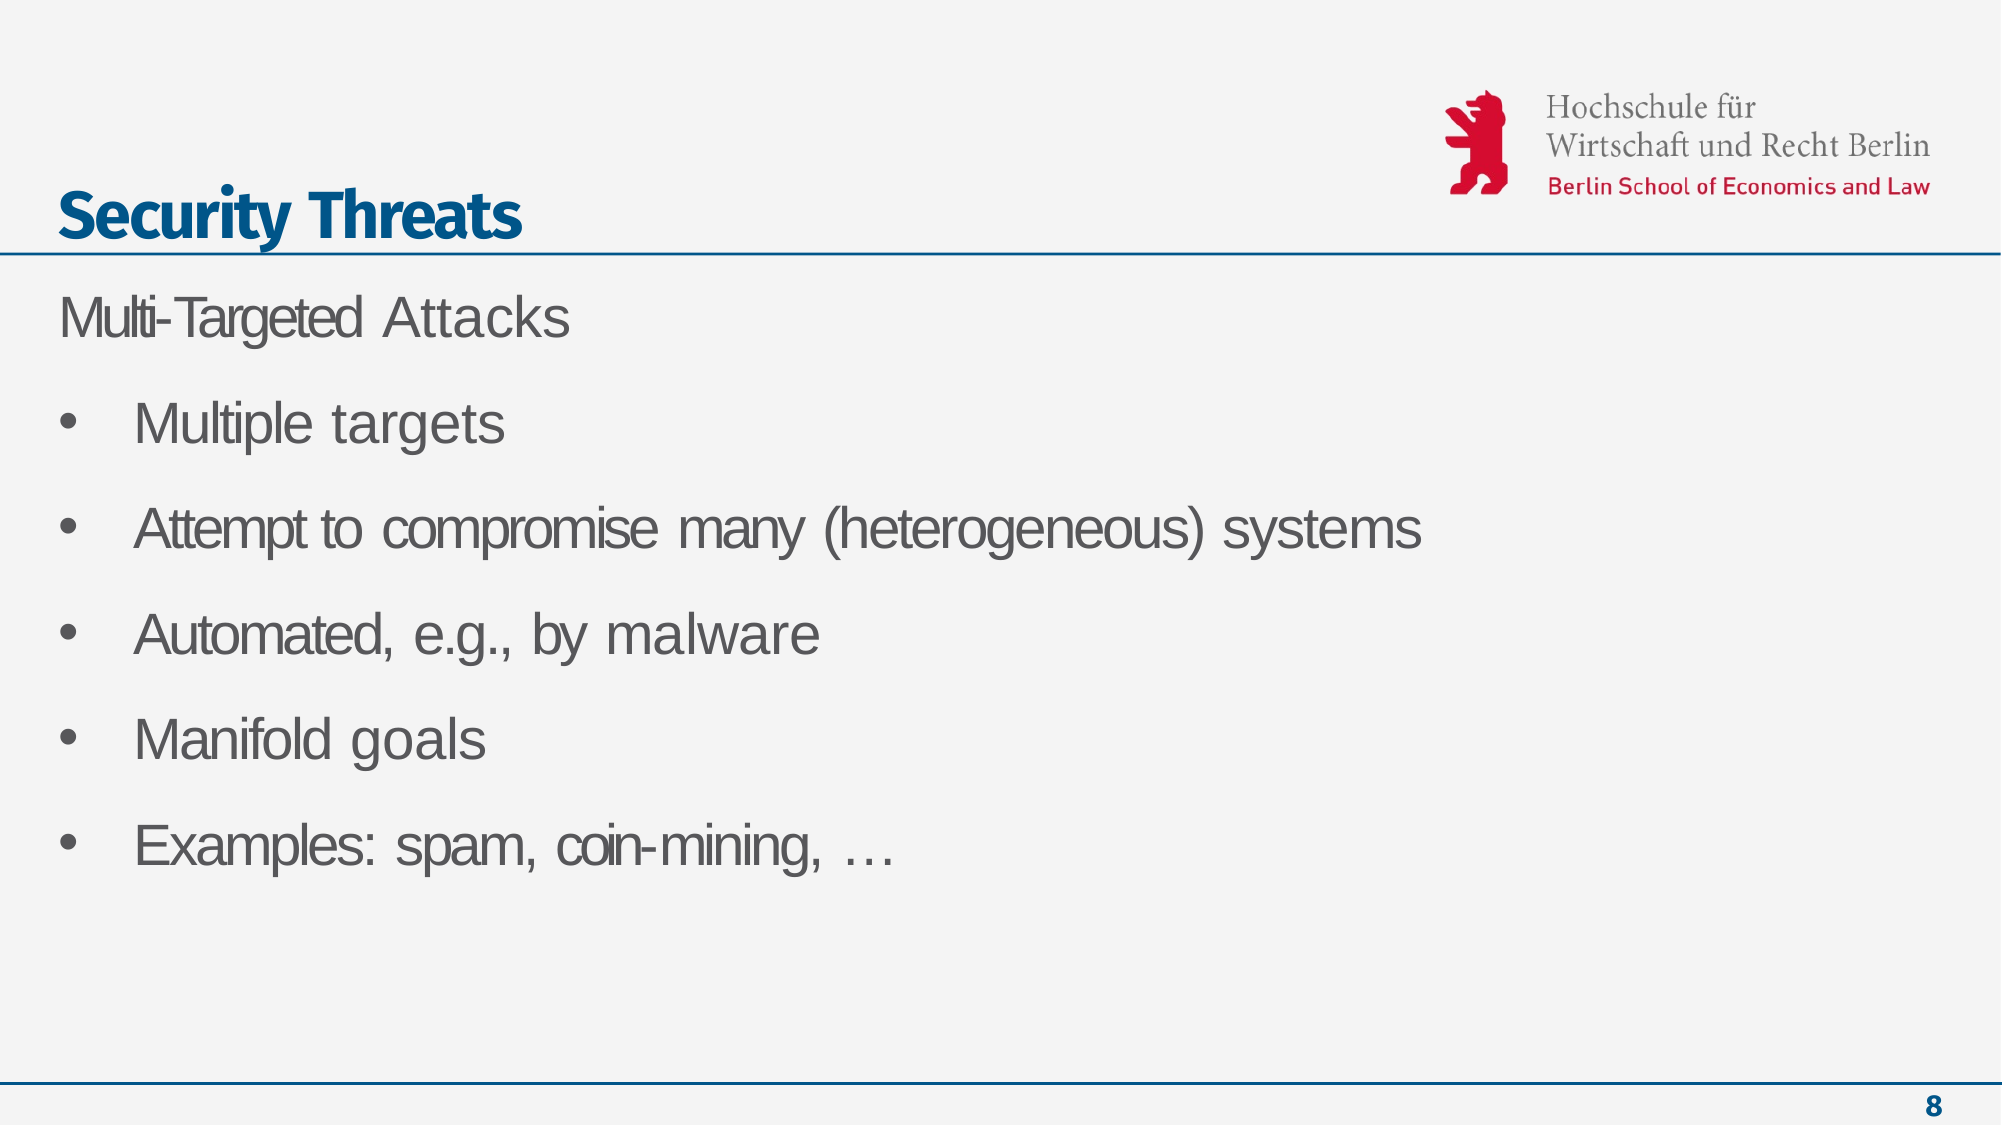

# Security Threats
Multi-Targeted Attacks
Multiple targets
Attempt to compromise many (heterogeneous) systems
Automated, e.g., by malware
Manifold goals
Examples: spam, coin-mining, …
8